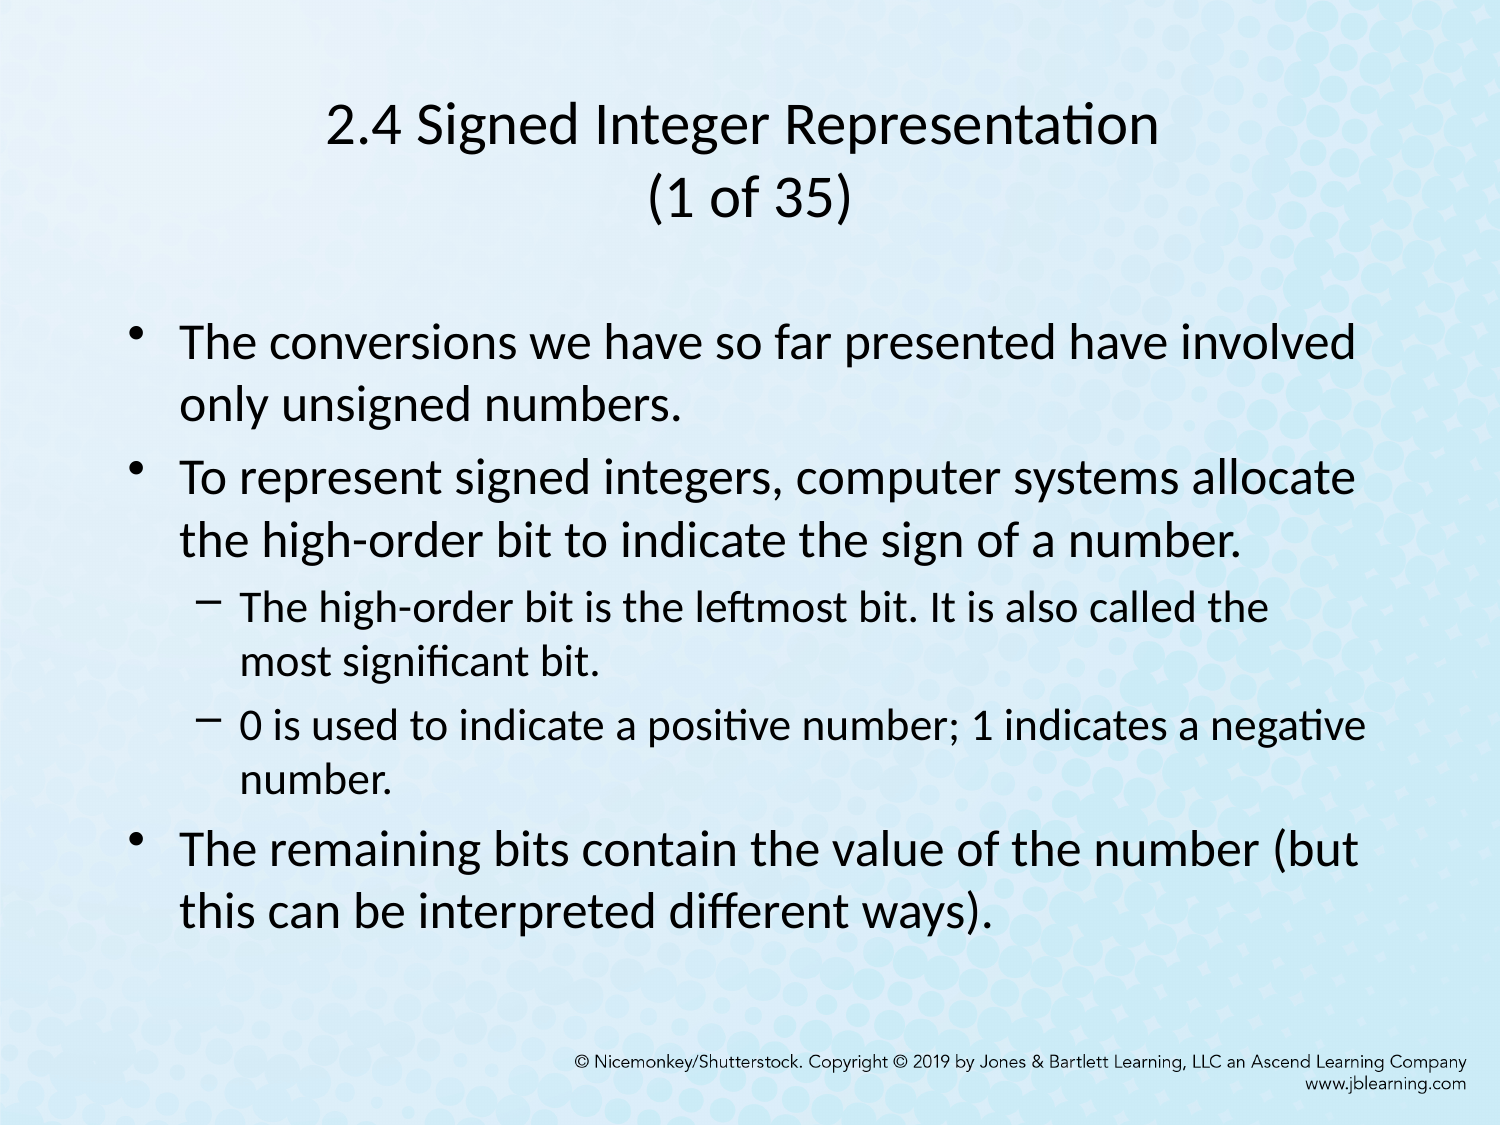

# 2.4 Signed Integer Representation (1 of 35)
The conversions we have so far presented have involved only unsigned numbers.
To represent signed integers, computer systems allocate the high-order bit to indicate the sign of a number.
The high-order bit is the leftmost bit. It is also called the most significant bit.
0 is used to indicate a positive number; 1 indicates a negative number.
The remaining bits contain the value of the number (but this can be interpreted different ways).